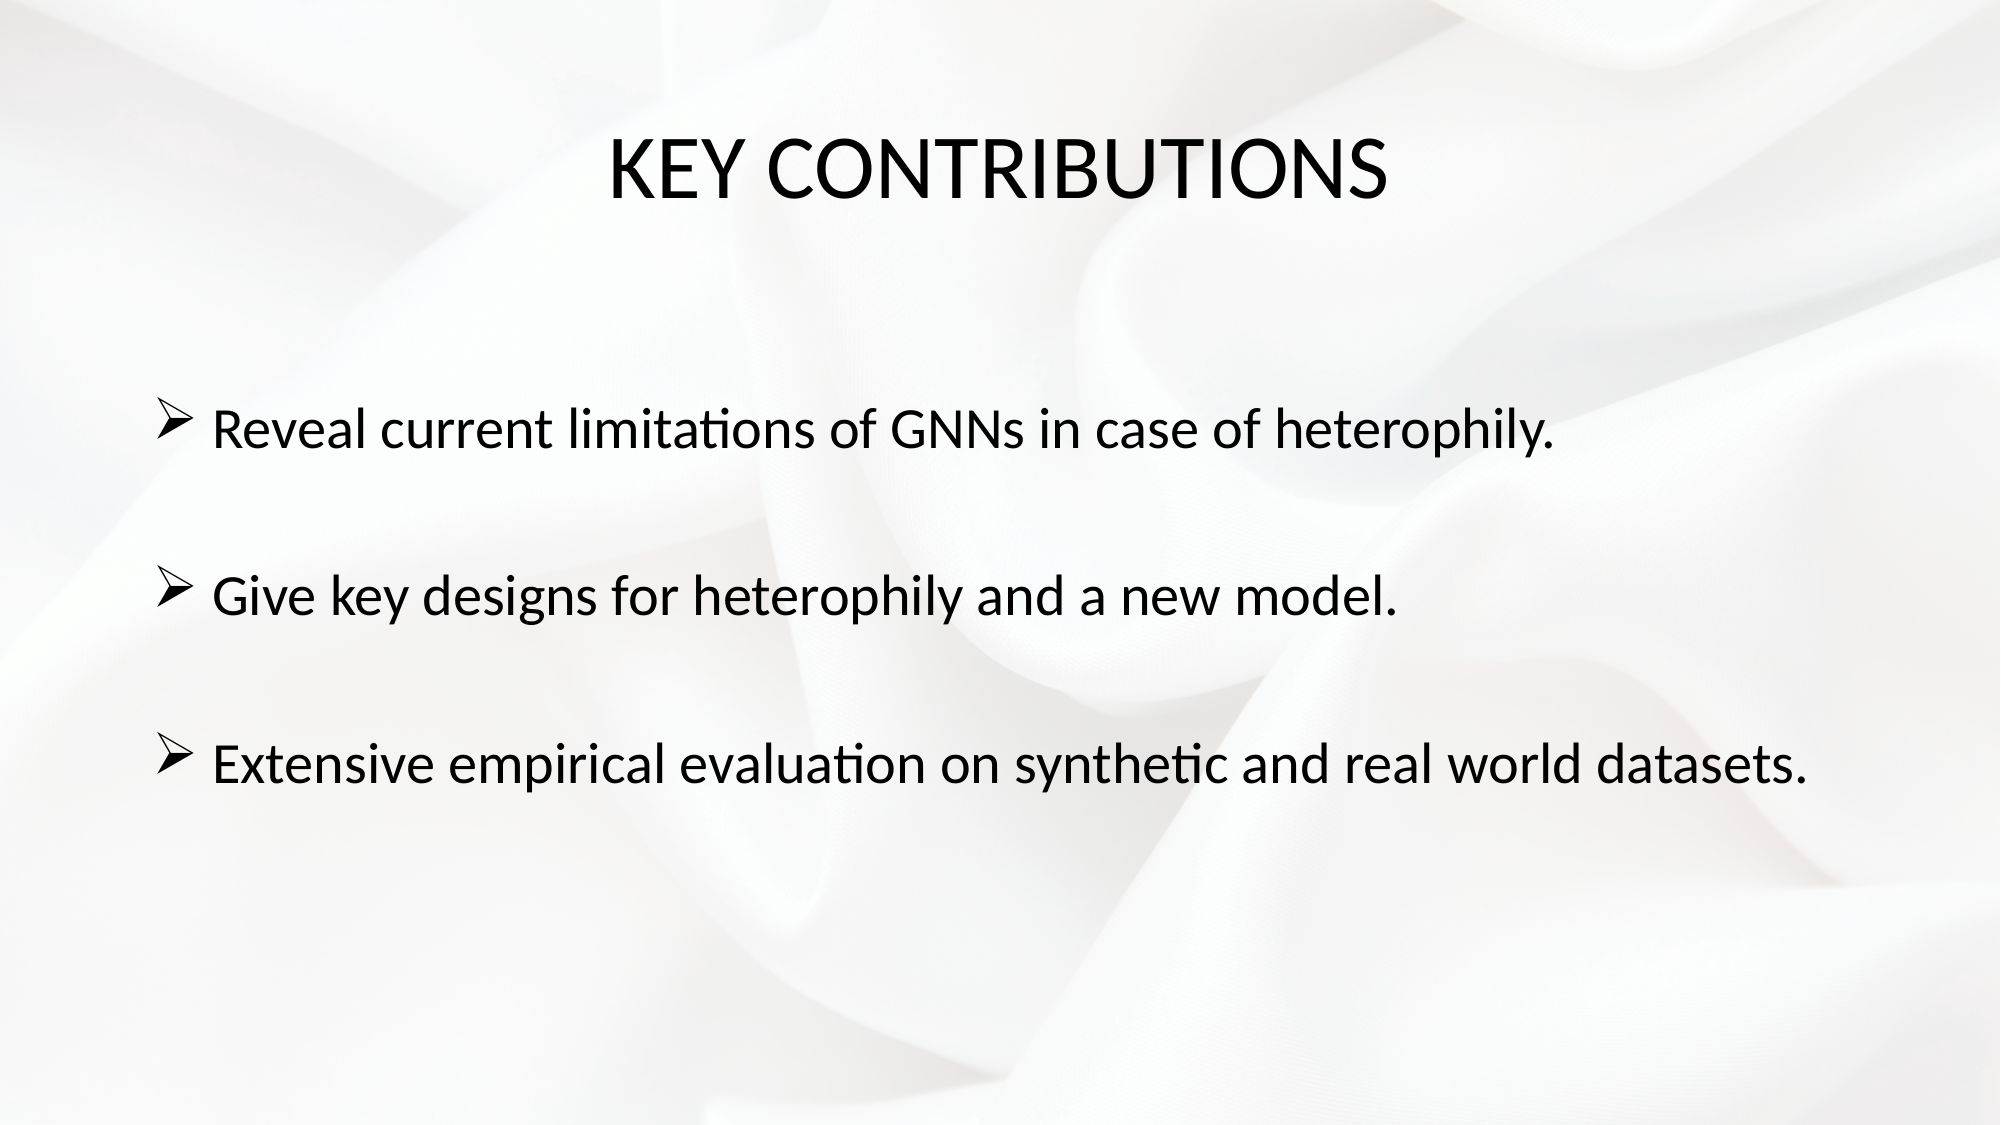

# KEY CONTRIBUTIONS

 Reveal current limitations of GNNs in case of heterophily.

 Give key designs for heterophily and a new model.

 Extensive empirical evaluation on synthetic and real world datasets.